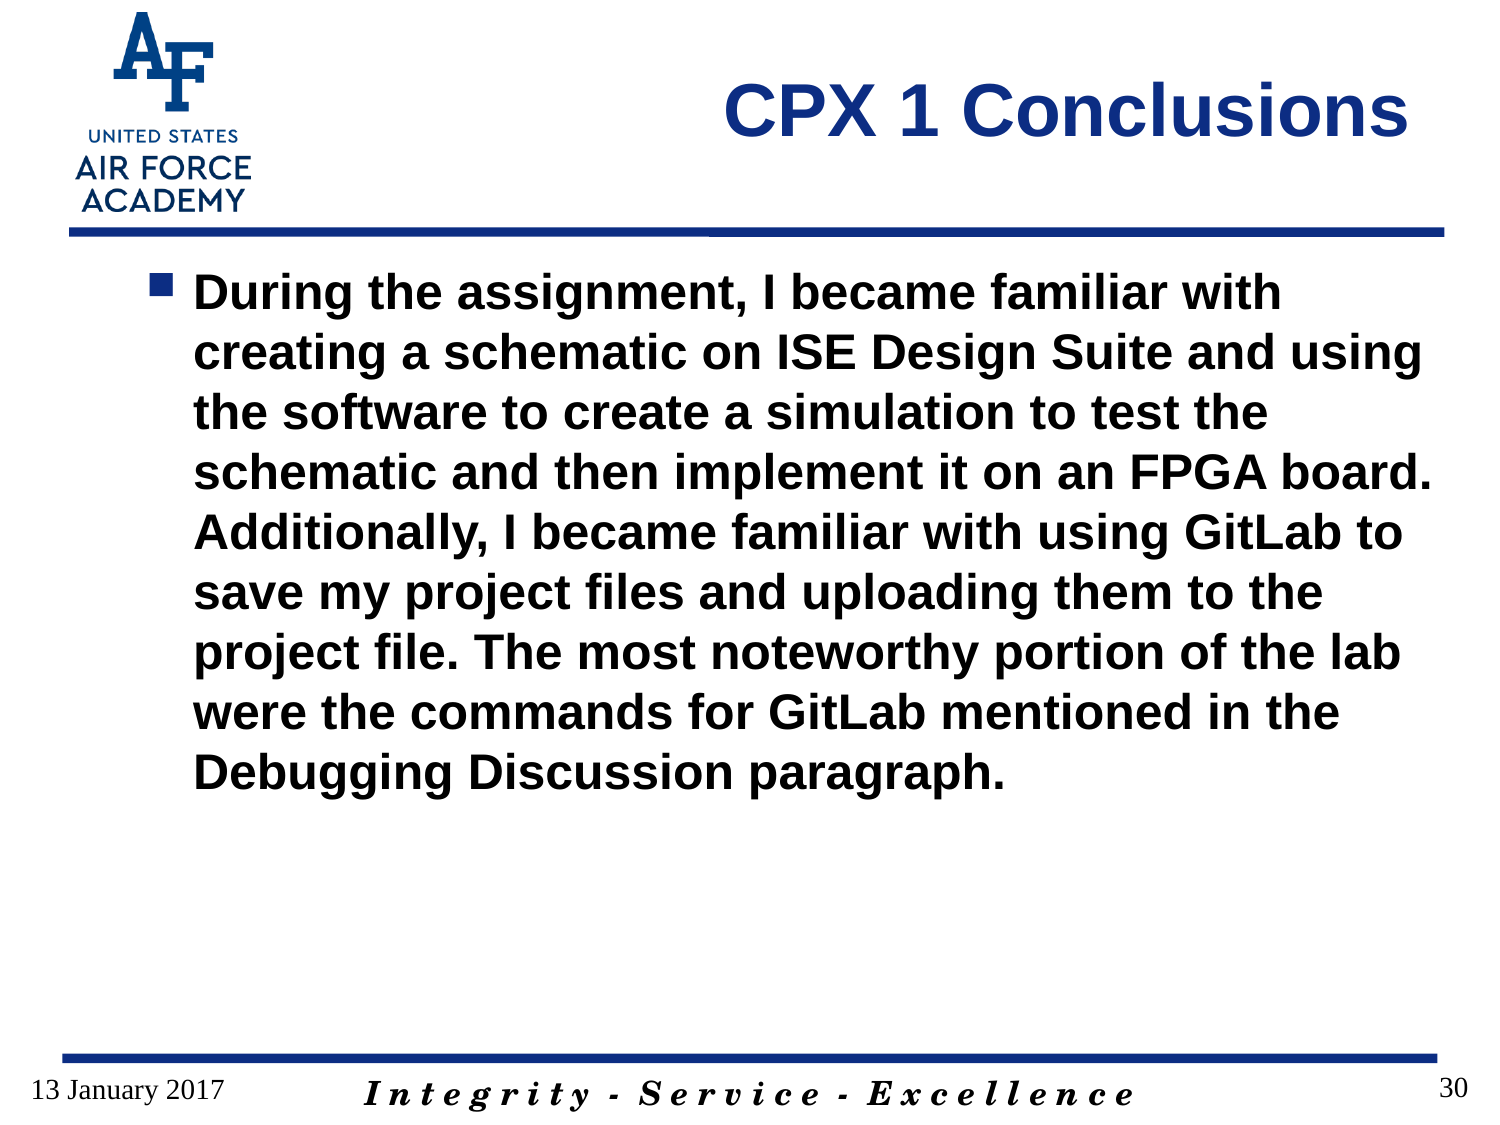

# CPX 1 Conclusions
During the assignment, I became familiar with creating a schematic on ISE Design Suite and using the software to create a simulation to test the schematic and then implement it on an FPGA board. Additionally, I became familiar with using GitLab to save my project files and uploading them to the project file. The most noteworthy portion of the lab were the commands for GitLab mentioned in the Debugging Discussion paragraph.

30

13 January 2017